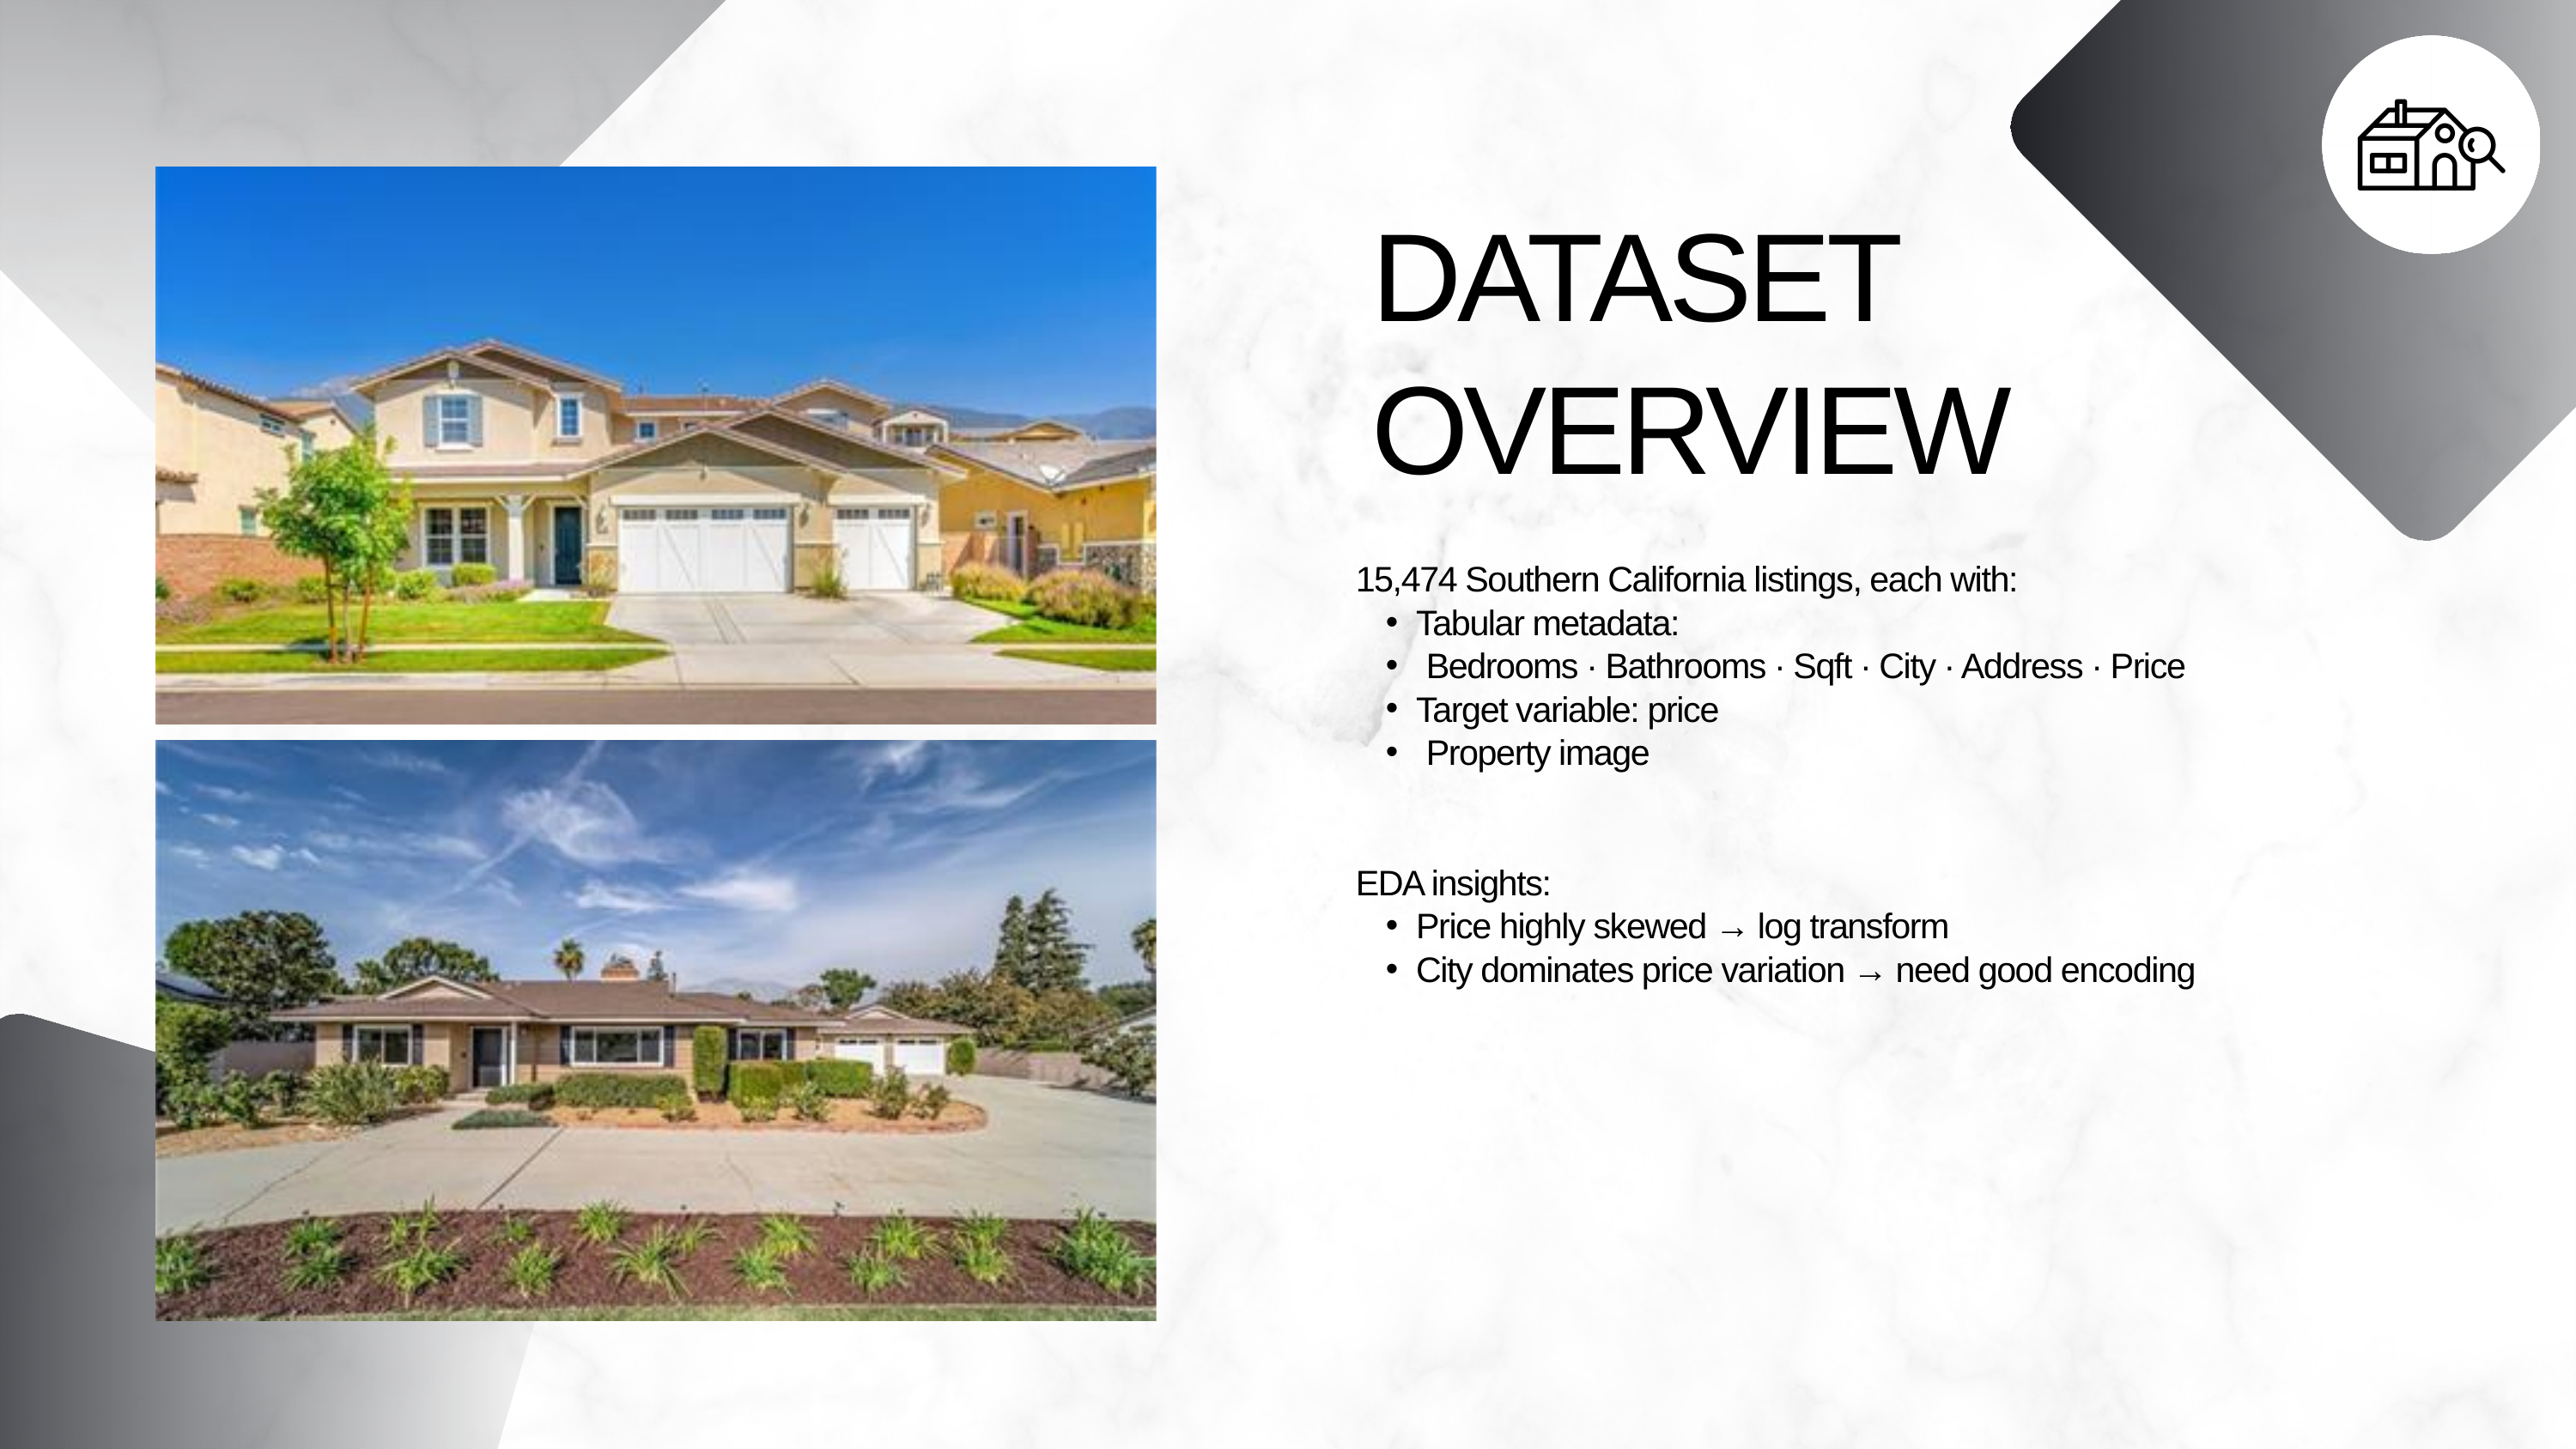

DATASET OVERVIEW
15,474 Southern California listings, each with:
Tabular metadata:
 Bedrooms · Bathrooms · Sqft · City · Address · Price
Target variable: price
 Property image

EDA insights:
Price highly skewed → log transform
City dominates price variation → need good encoding